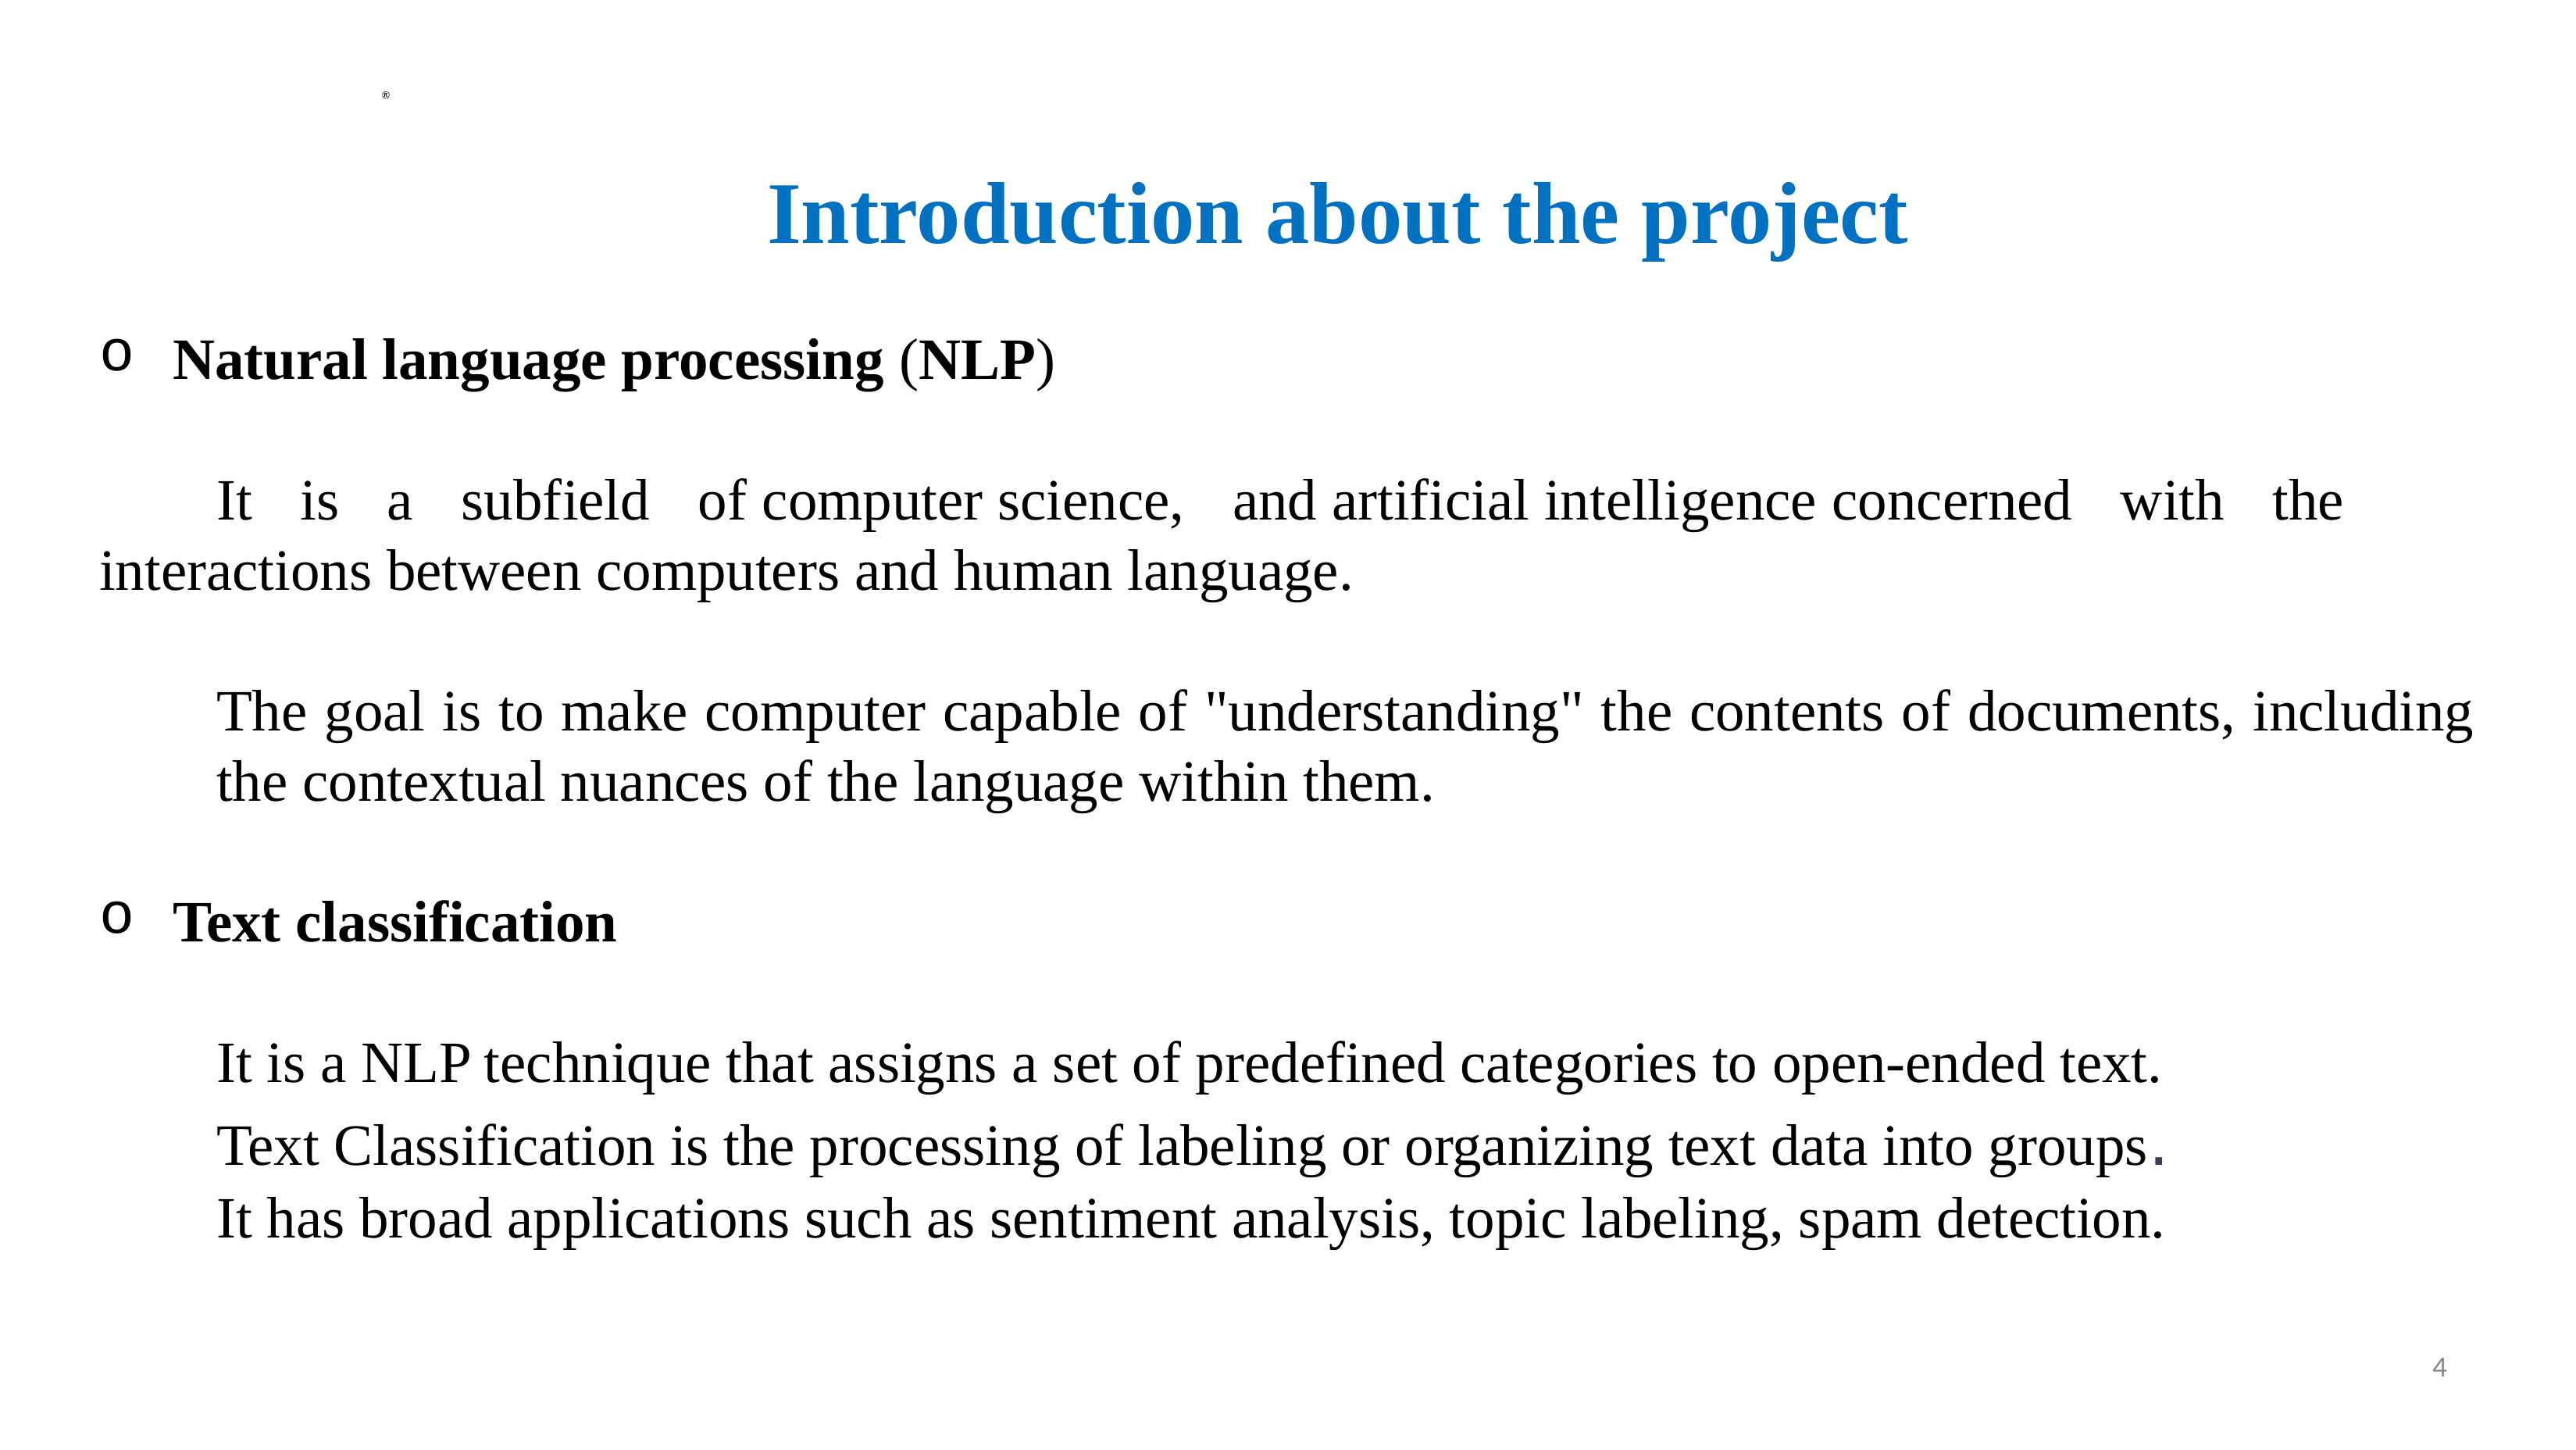

Introduction about the project

Natural language processing (NLP)

	It is a subfield of computer science, and artificial intelligence concerned with the 	interactions between computers and human language.

	The goal is to make computer capable of "understanding" the contents of documents, including 	the contextual nuances of the language within them.

Text classification

It is a NLP technique that assigns a set of predefined categories to open-ended text.
Text Classification is the processing of labeling or organizing text data into groups.
    It has broad applications such as sentiment analysis, topic labeling, spam detection.

4